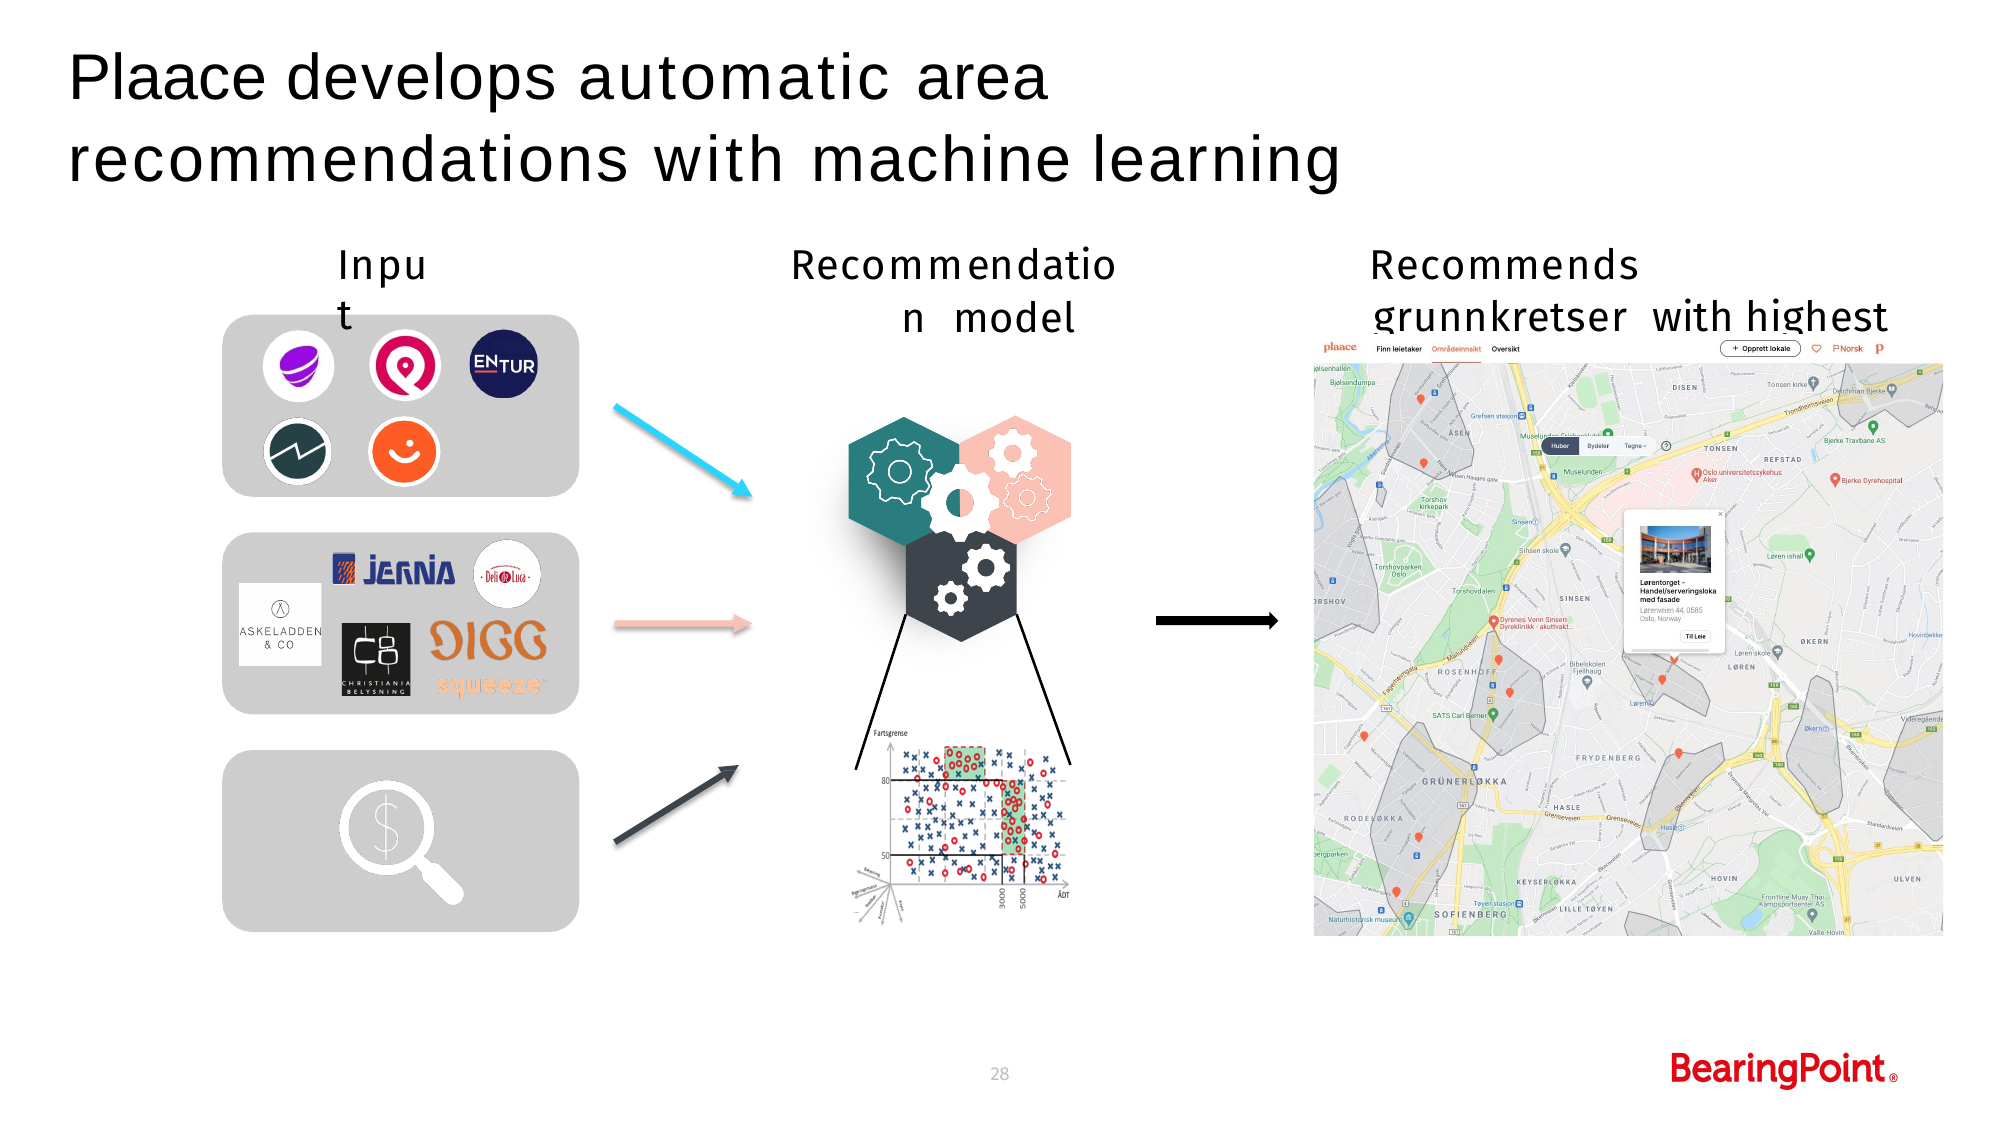

# Plaace develops automatic area  recommendations with machine learning
Recommendation  model
Input
Recommends grunnkretser  with highest “match” score

28